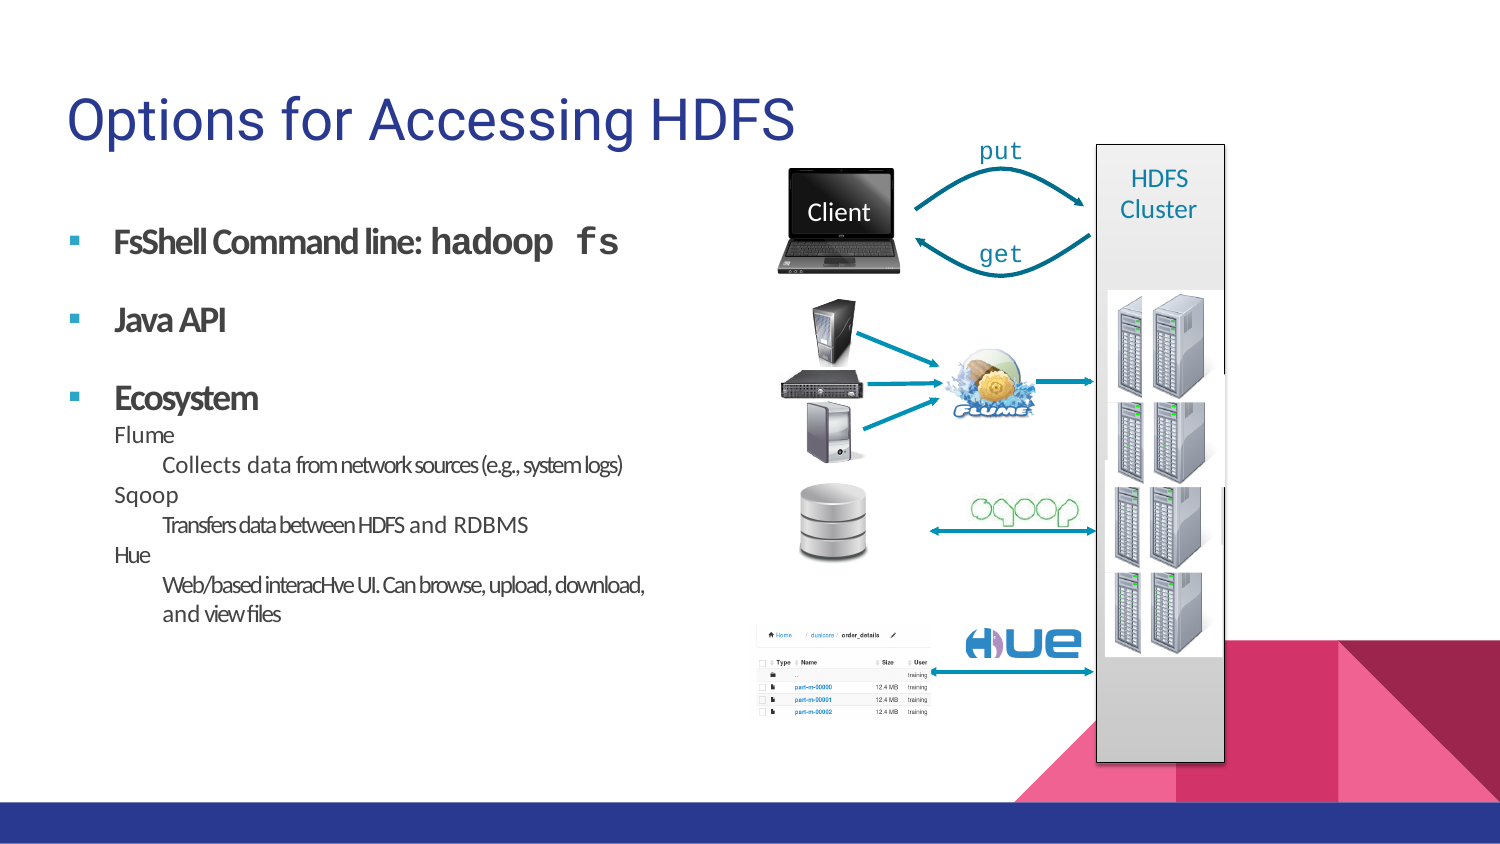

# Options for Accessing HDFS
put

HDFS
Cluster

Client

  FsShell Command line: hadoop fs
Java API
Ecosystem
Flume
	Collects data from network sources (e.g., system logs)
Sqoop
	Transfers data between HDFS and RDBMS
Hue
	Web/based interacHve UI. Can browse, upload, download,
	and view ﬁles

get